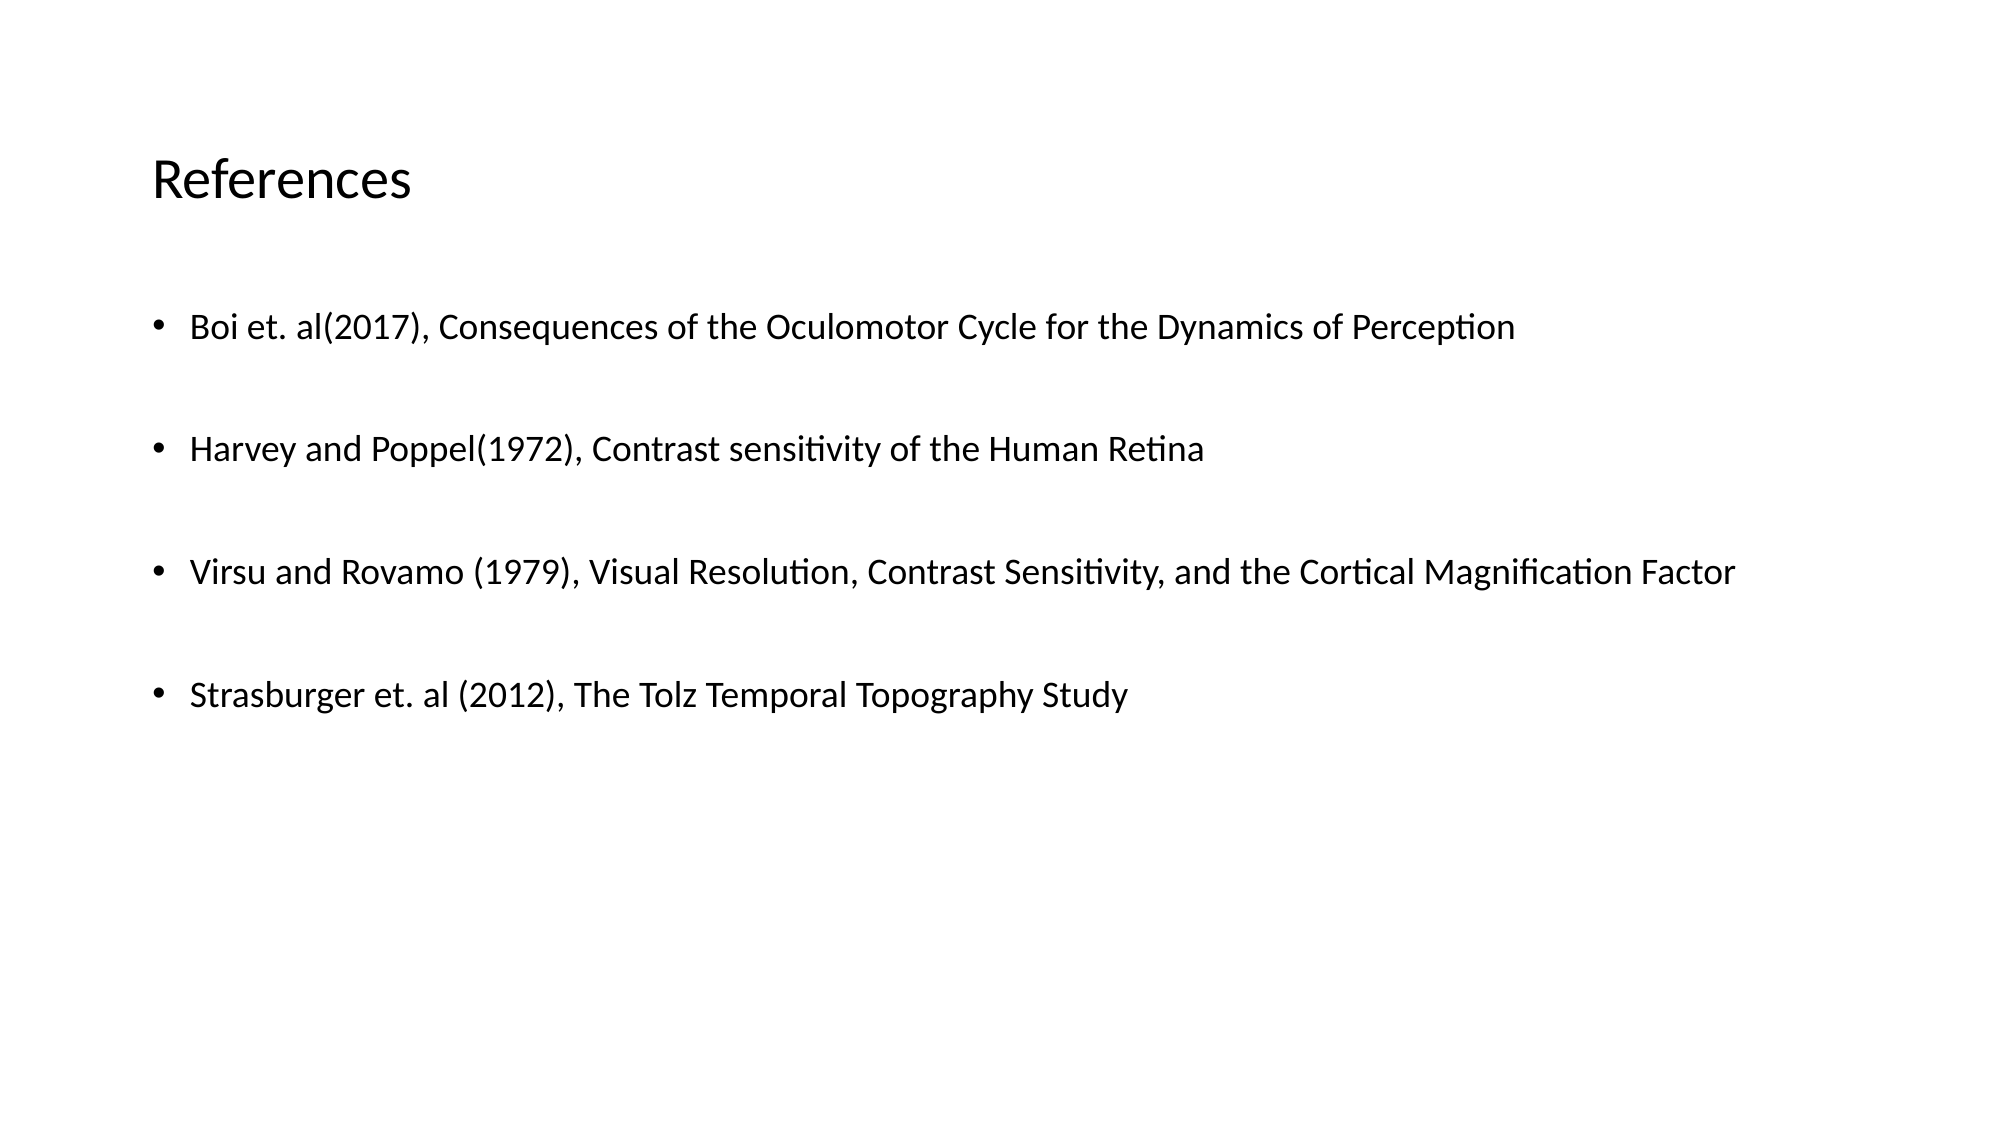

# References
Boi et. al(2017), Consequences of the Oculomotor Cycle for the Dynamics of Perception

Harvey and Poppel(1972), Contrast sensitivity of the Human Retina

Virsu and Rovamo (1979), Visual Resolution, Contrast Sensitivity, and the Cortical Magnification Factor

Strasburger et. al (2012), The Tolz Temporal Topography Study